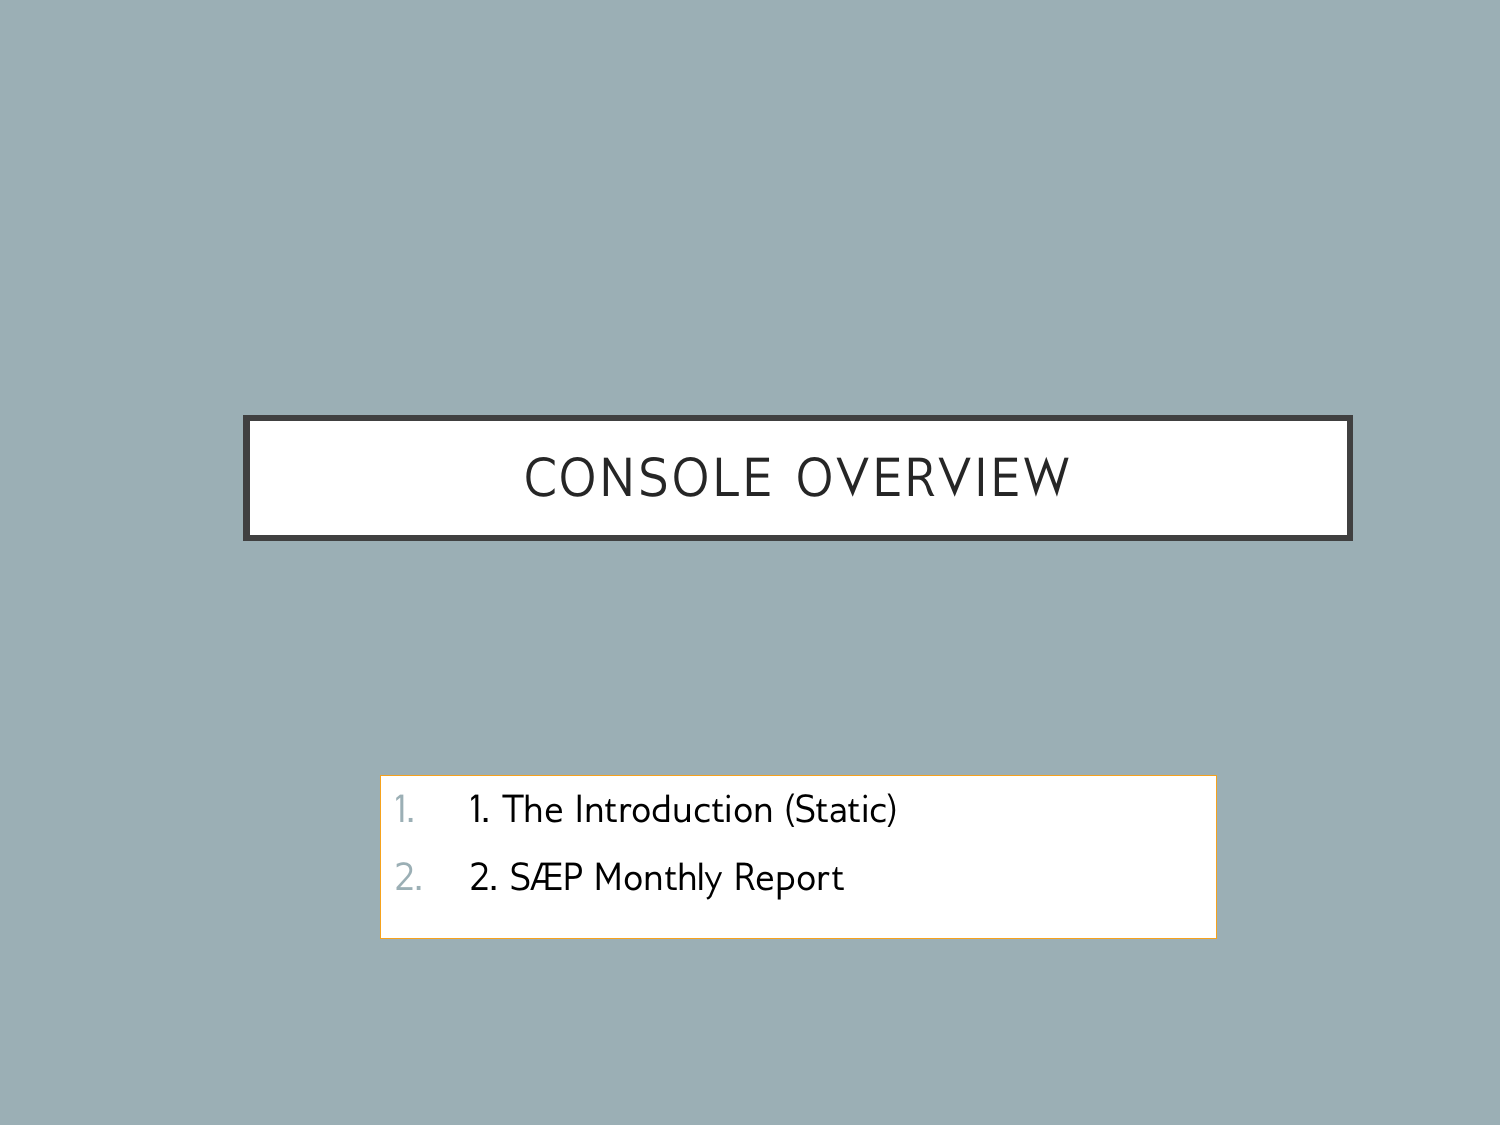

# Console Overview
1. The Introduction (Static)
2. SAEP Monthly Report